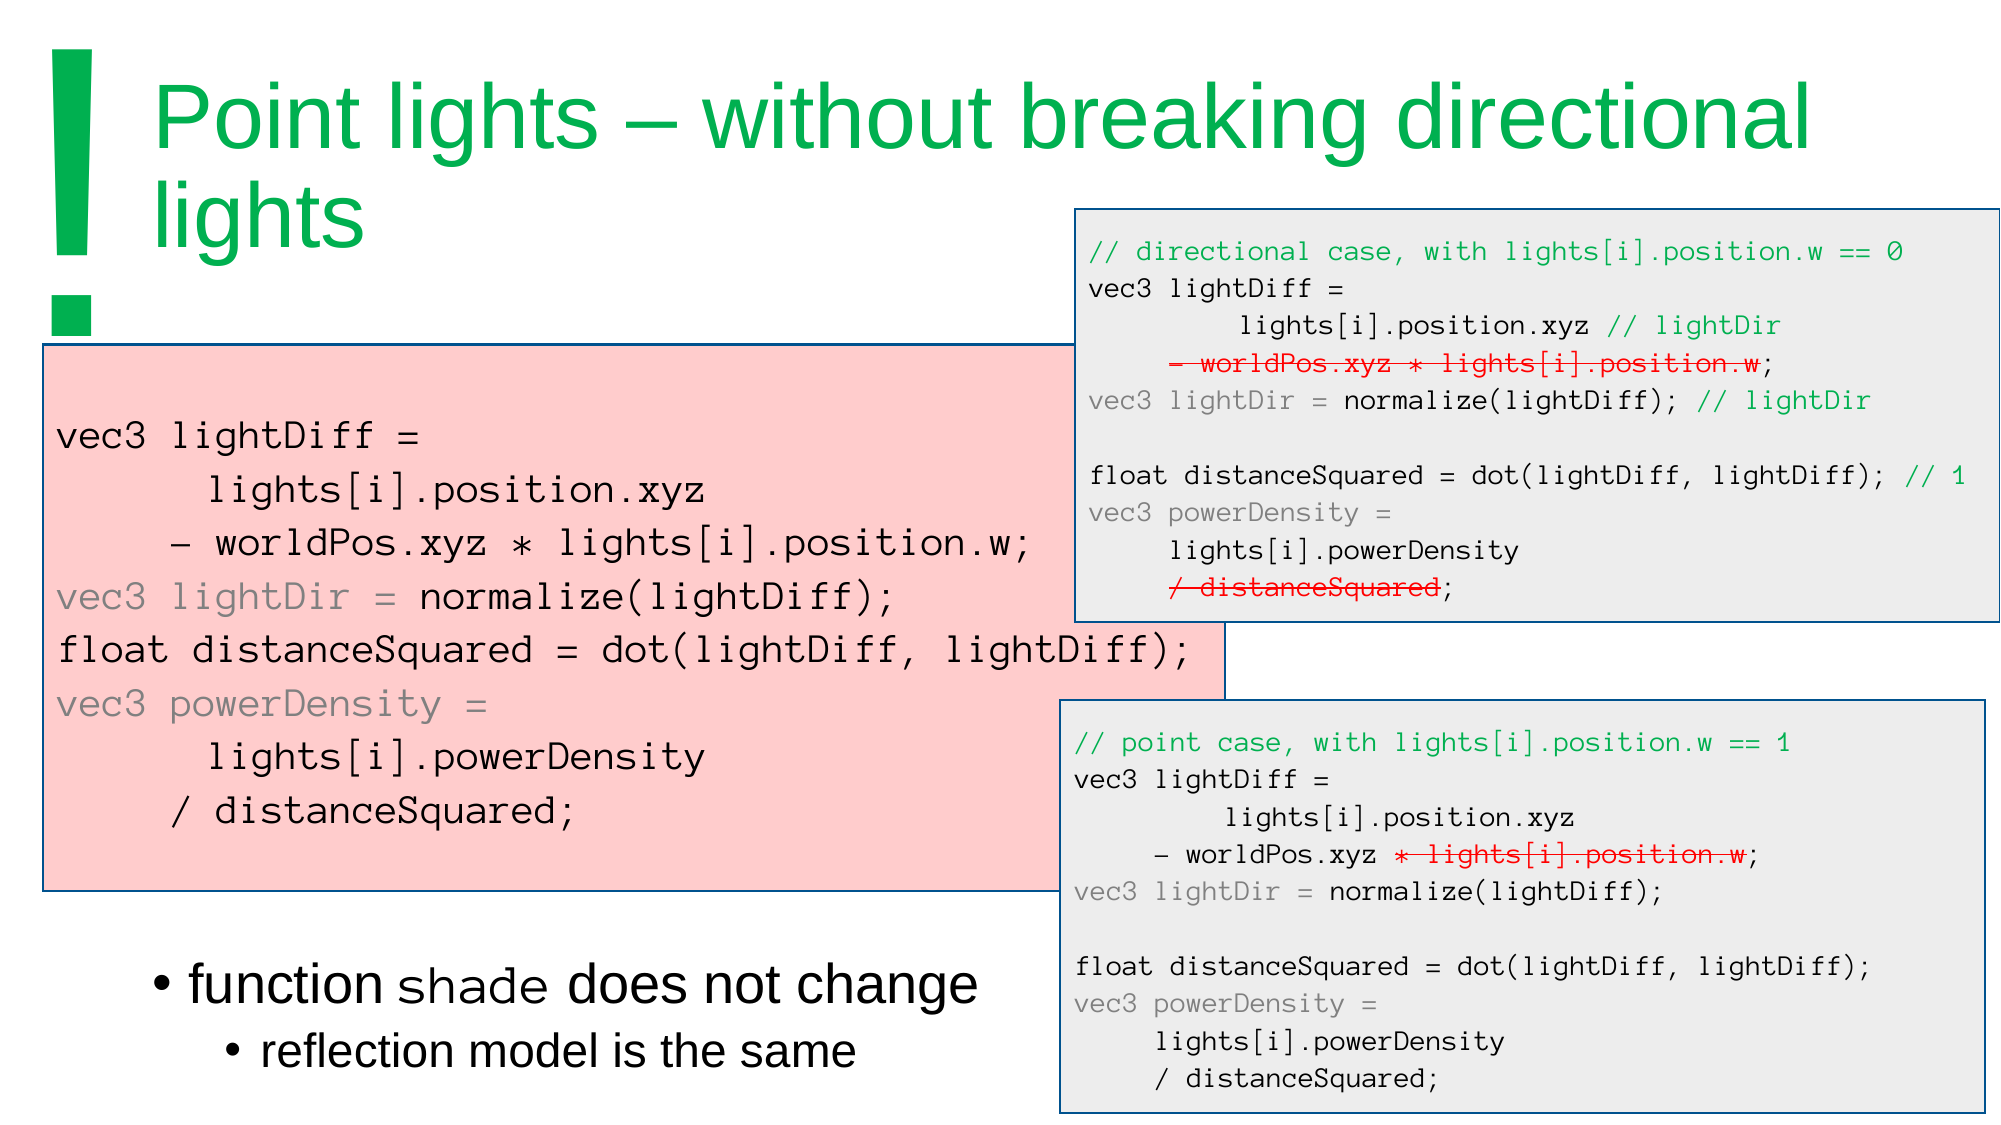

!
# Point lights – without breaking directional lights
// directional case, with lights[i].position.w == 0
vec3 lightDiff =
	lights[i].position.xyz // lightDir
     – worldPos.xyz * lights[i].position.w;
vec3 lightDir = normalize(lightDiff); // lightDir

float distanceSquared = dot(lightDiff, lightDiff); // 1
vec3 powerDensity =
     lights[i].powerDensity
     / distanceSquared;

function shade does not change
reflection model is the same
vec3 lightDiff =
	lights[i].position.xyz
     – worldPos.xyz * lights[i].position.w;
vec3 lightDir = normalize(lightDiff);
float distanceSquared = dot(lightDiff, lightDiff);
vec3 powerDensity =
	lights[i].powerDensity
     / distanceSquared;
// point case, with lights[i].position.w == 1
vec3 lightDiff =
	lights[i].position.xyz
     – worldPos.xyz * lights[i].position.w;
vec3 lightDir = normalize(lightDiff);

float distanceSquared = dot(lightDiff, lightDiff);
vec3 powerDensity =
     lights[i].powerDensity
     / distanceSquared;